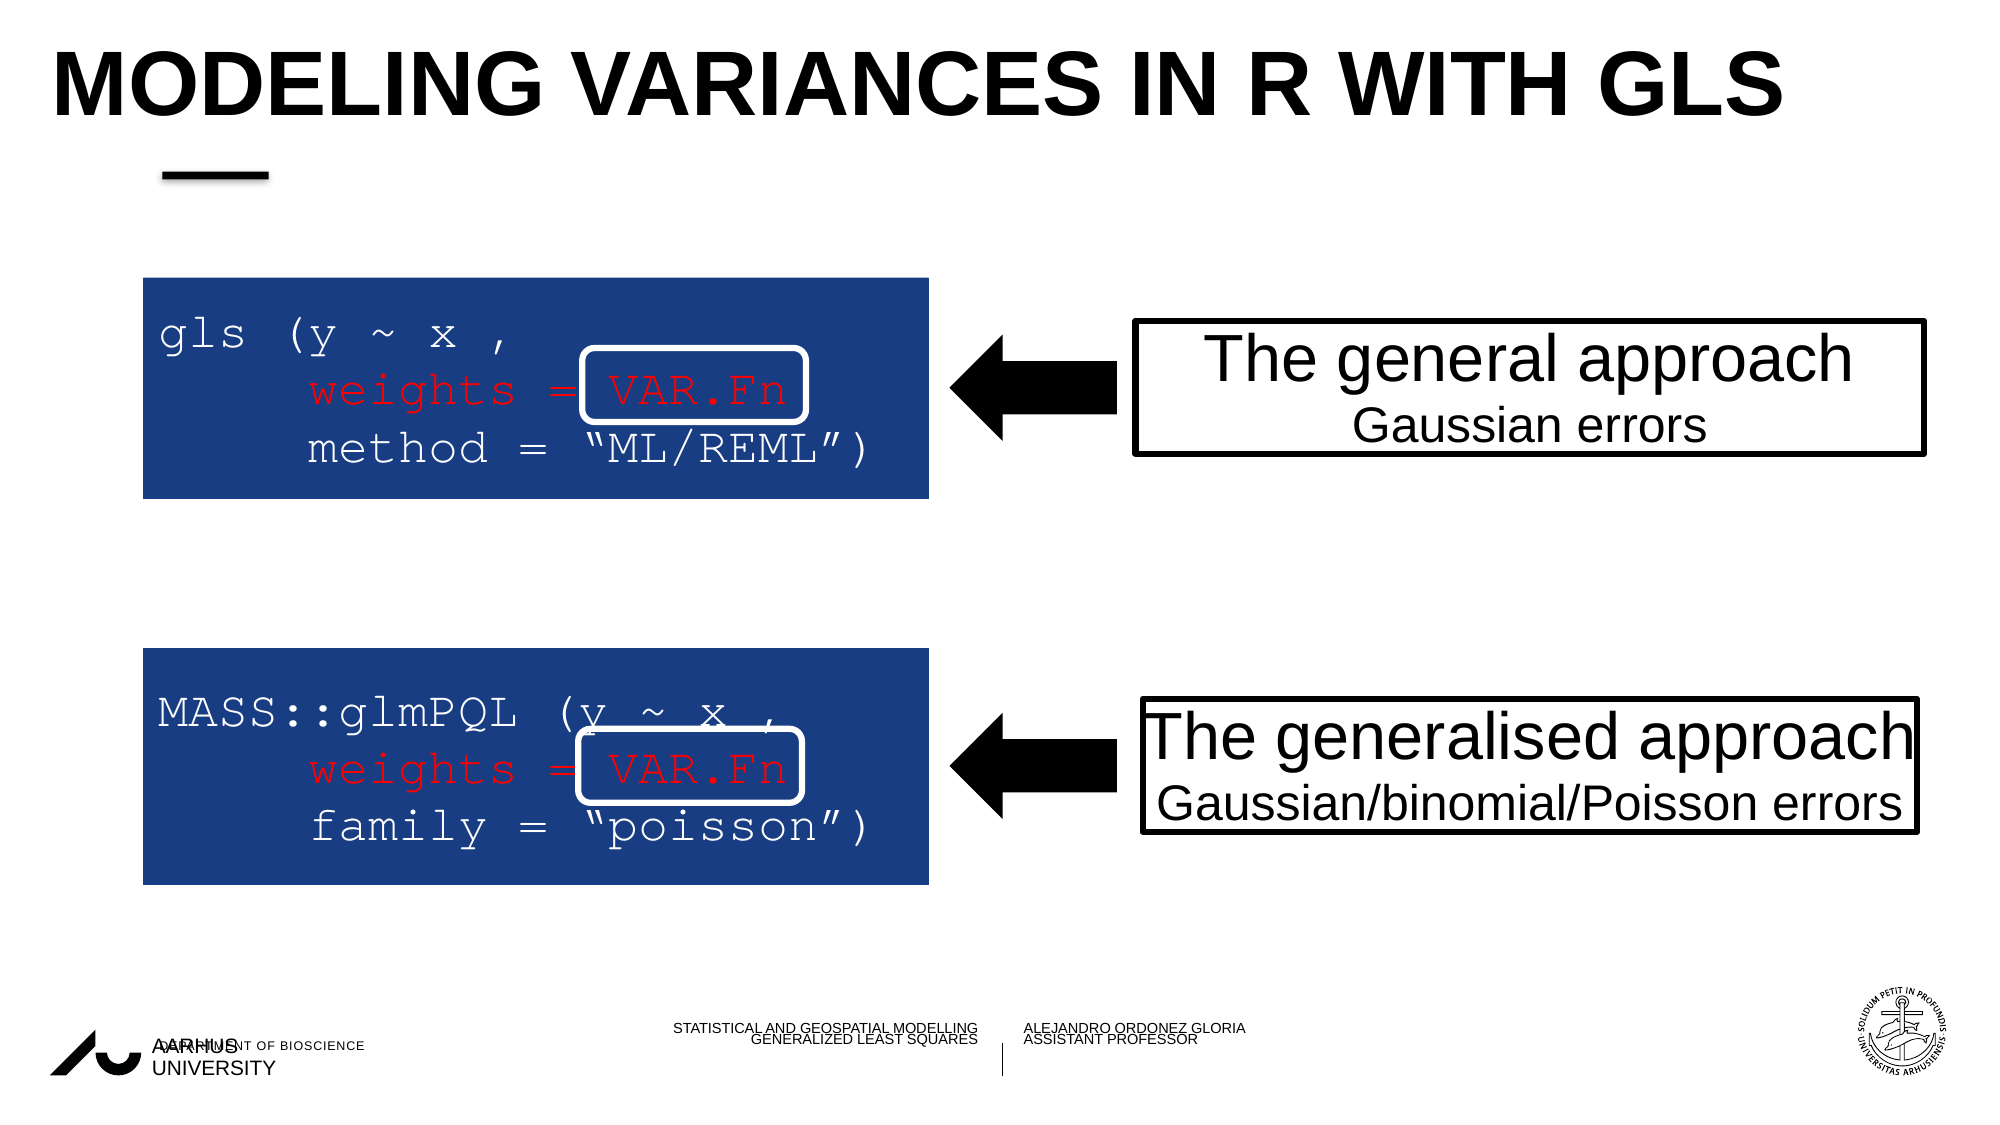

# Modeling variances in R with GLS
gls (y ~ x ,
     weights = VAR.Fn
	method = “ML/REML”)

The general approach
Gaussian errors

MASS::glmPQL (y ~ x ,
     weights = VAR.Fn
	family = “poisson”)

The generalised approach
Gaussian/binomial/Poisson errors